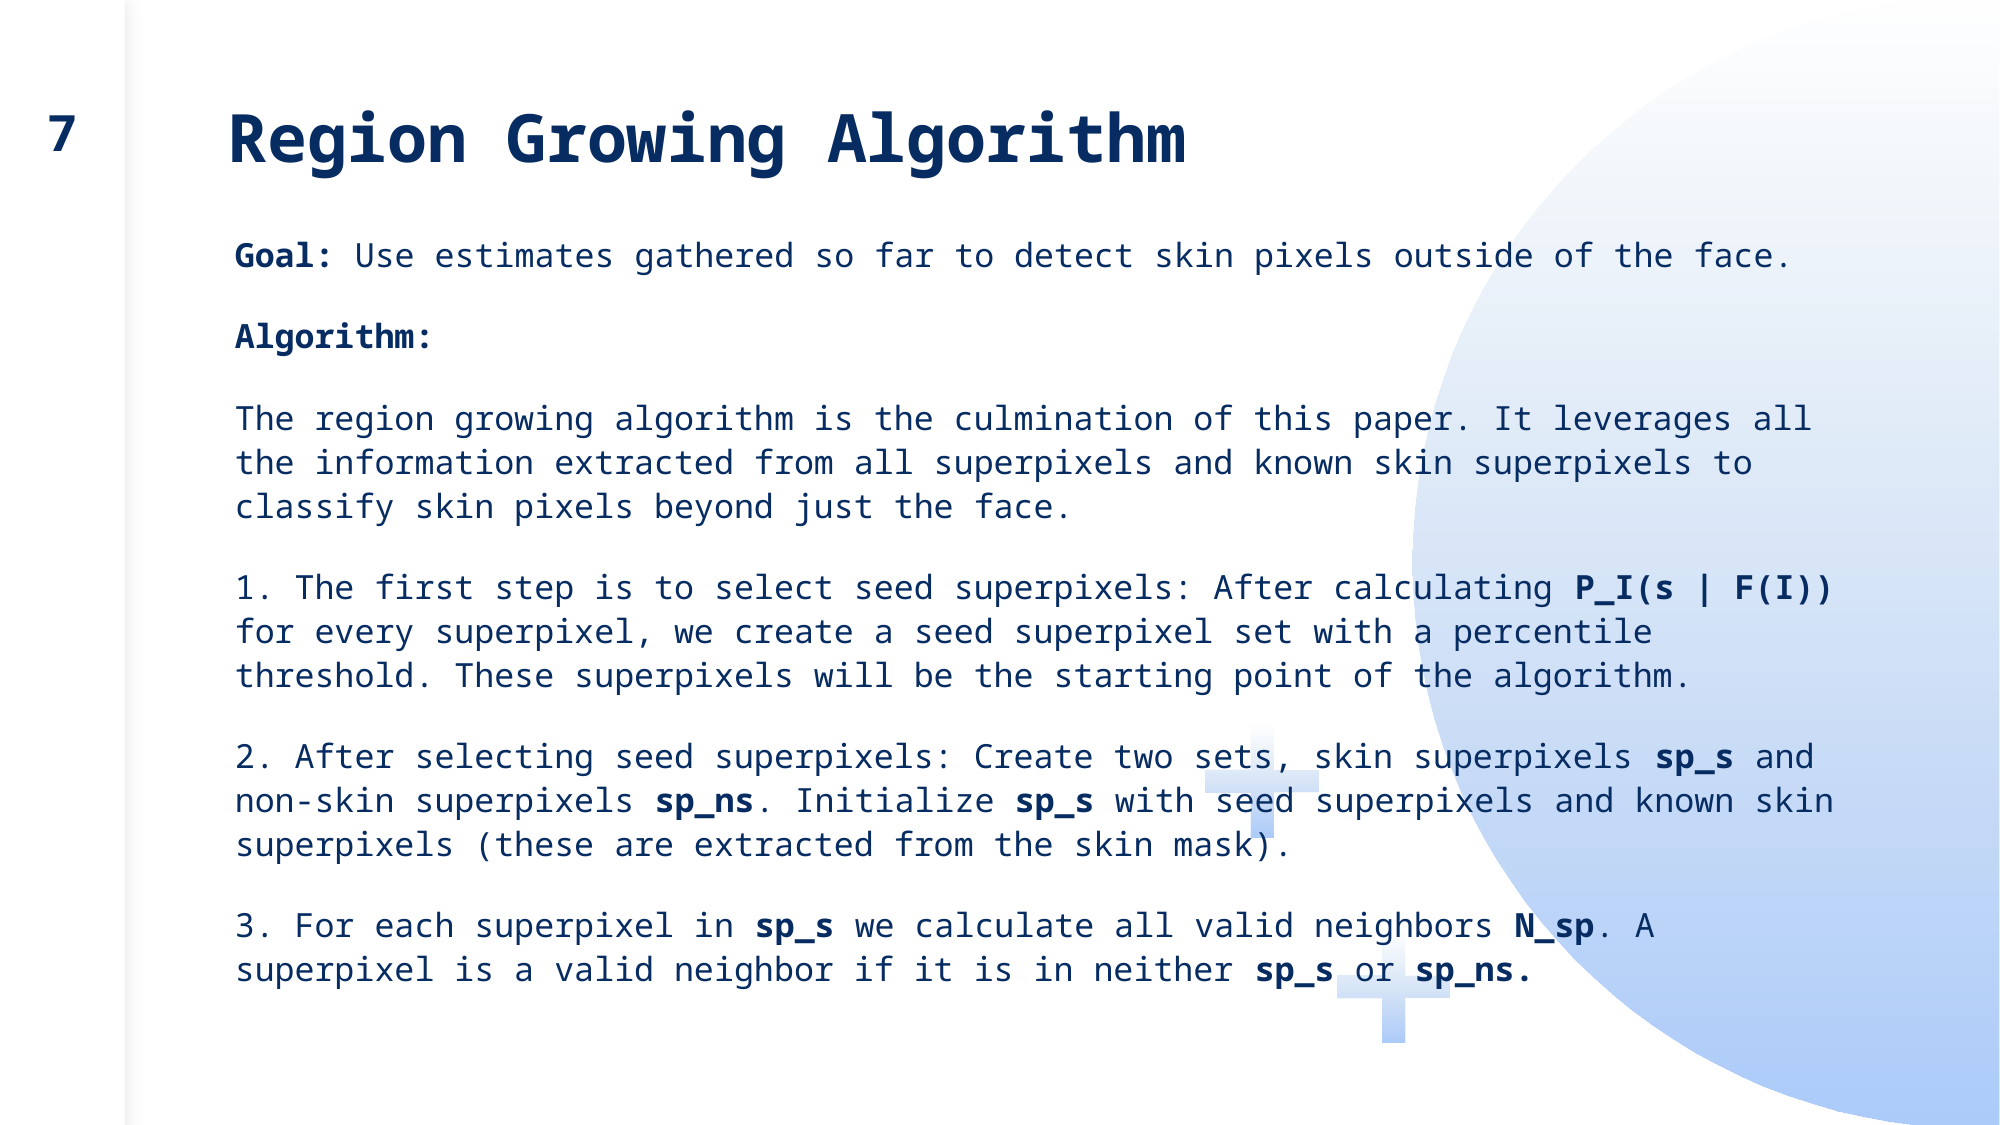

7
# Region Growing Algorithm
Goal: Use estimates gathered so far to detect skin pixels outside of the face.
Algorithm:
The region growing algorithm is the culmination of this paper. It leverages all the information extracted from all superpixels and known skin superpixels to classify skin pixels beyond just the face.
1. The first step is to select seed superpixels: After calculating P_I(s | F(I)) for every superpixel, we create a seed superpixel set with a percentile threshold. These superpixels will be the starting point of the algorithm.
2. After selecting seed superpixels: Create two sets, skin superpixels sp_s and non-skin superpixels sp_ns. Initialize sp_s with seed superpixels and known skin superpixels (these are extracted from the skin mask).
3. For each superpixel in sp_s we calculate all valid neighbors N_sp. A superpixel is a valid neighbor if it is in neither sp_s or sp_ns.